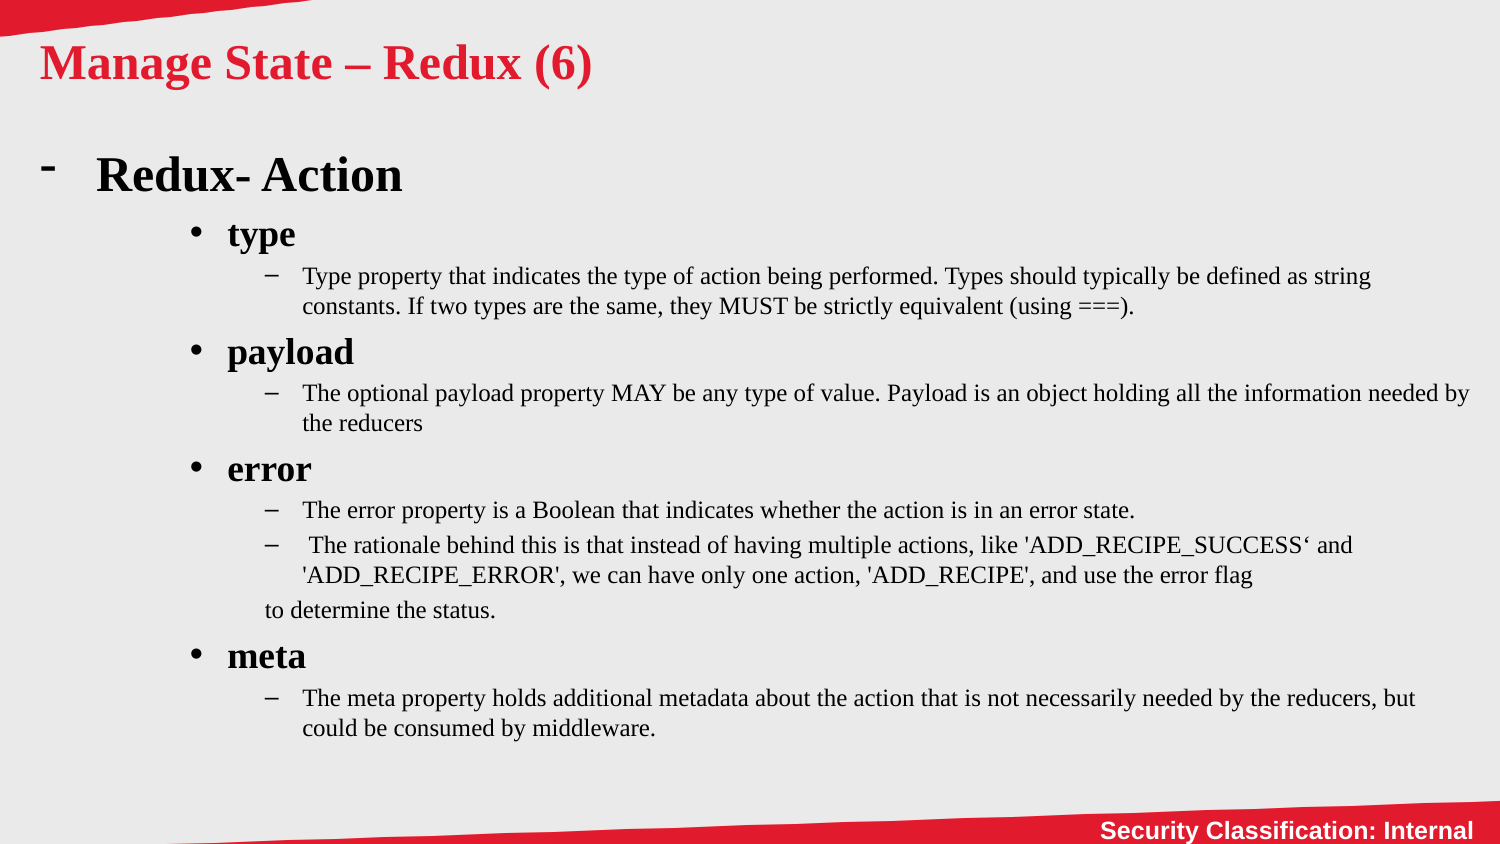

# Manage State – Redux (6)
Redux- Action
type
Type property that indicates the type of action being performed. Types should typically be defined as string constants. If two types are the same, they MUST be strictly equivalent (using ===).
payload
The optional payload property MAY be any type of value. Payload is an object holding all the information needed by the reducers
error
The error property is a Boolean that indicates whether the action is in an error state.
 The rationale behind this is that instead of having multiple actions, like 'ADD_RECIPE_SUCCESS‘ and 'ADD_RECIPE_ERROR', we can have only one action, 'ADD_RECIPE', and use the error flag
to determine the status.
meta
The meta property holds additional metadata about the action that is not necessarily needed by the reducers, but could be consumed by middleware.